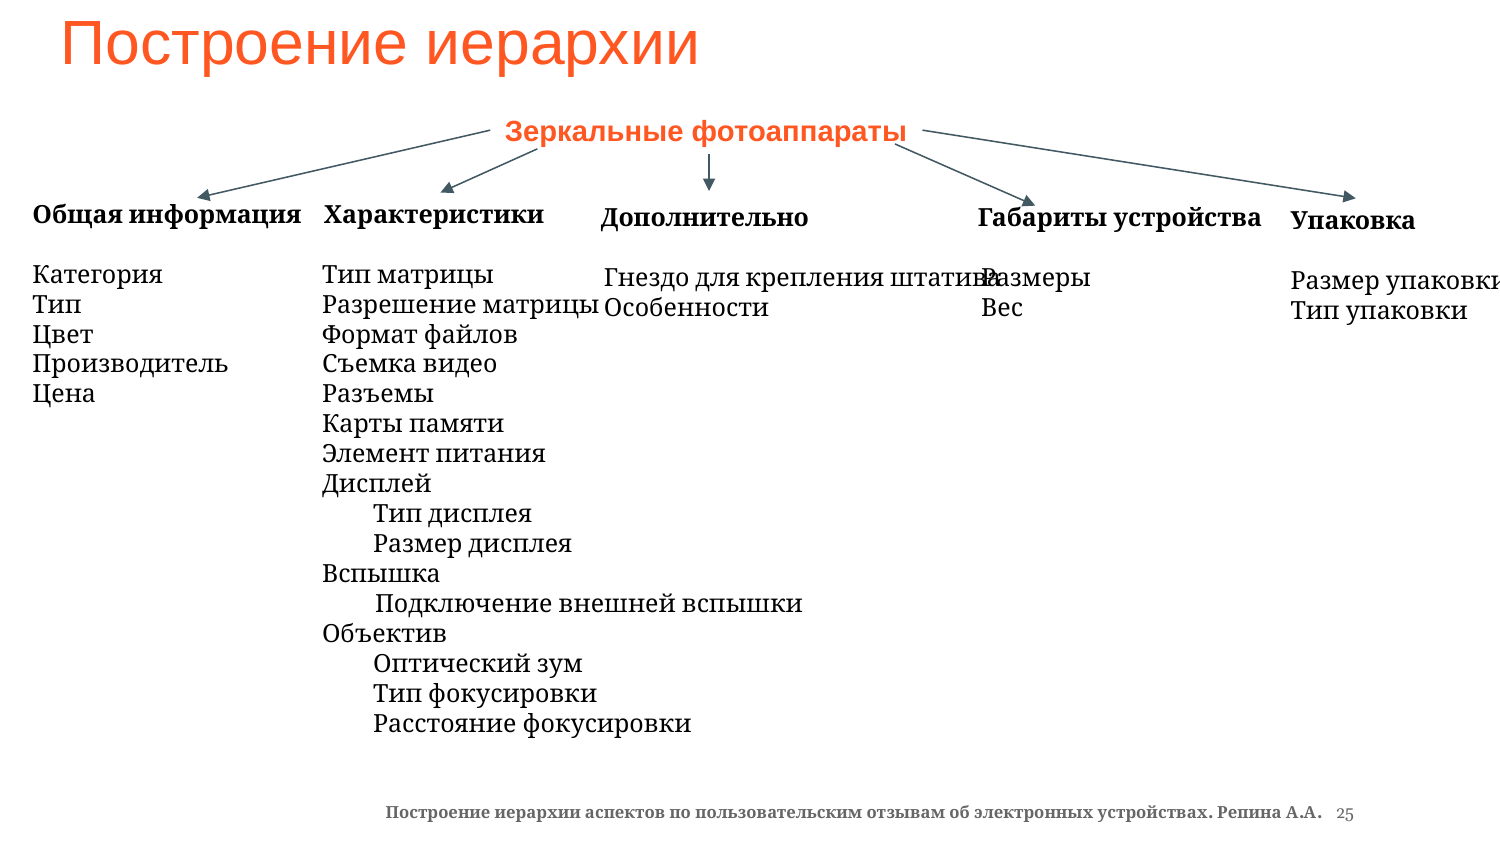

# Построение иерархии
Зеркальные фотоаппараты
Общая информация

Категория
Тип
Цвет
Производитель
Цена

Характеристики

Тип матрицы
Разрешение матрицы
Формат файлов
Съемка видео
Разъемы
Карты памяти
Элемент питания
Дисплей
Тип дисплея
Размер дисплея
Вспышка
	    Подключение внешней вспышки
Объектив
Оптический зум
Тип фокусировки
Расстояние фокусировки

Дополнительно

Гнездо для крепления штатива
Особенности

Габариты устройства

Размеры
Вес
Упаковка

Размер упаковки
Тип упаковки
Построение иерархии аспектов по пользовательским отзывам об электронных устройствах. Репина А.А.   25